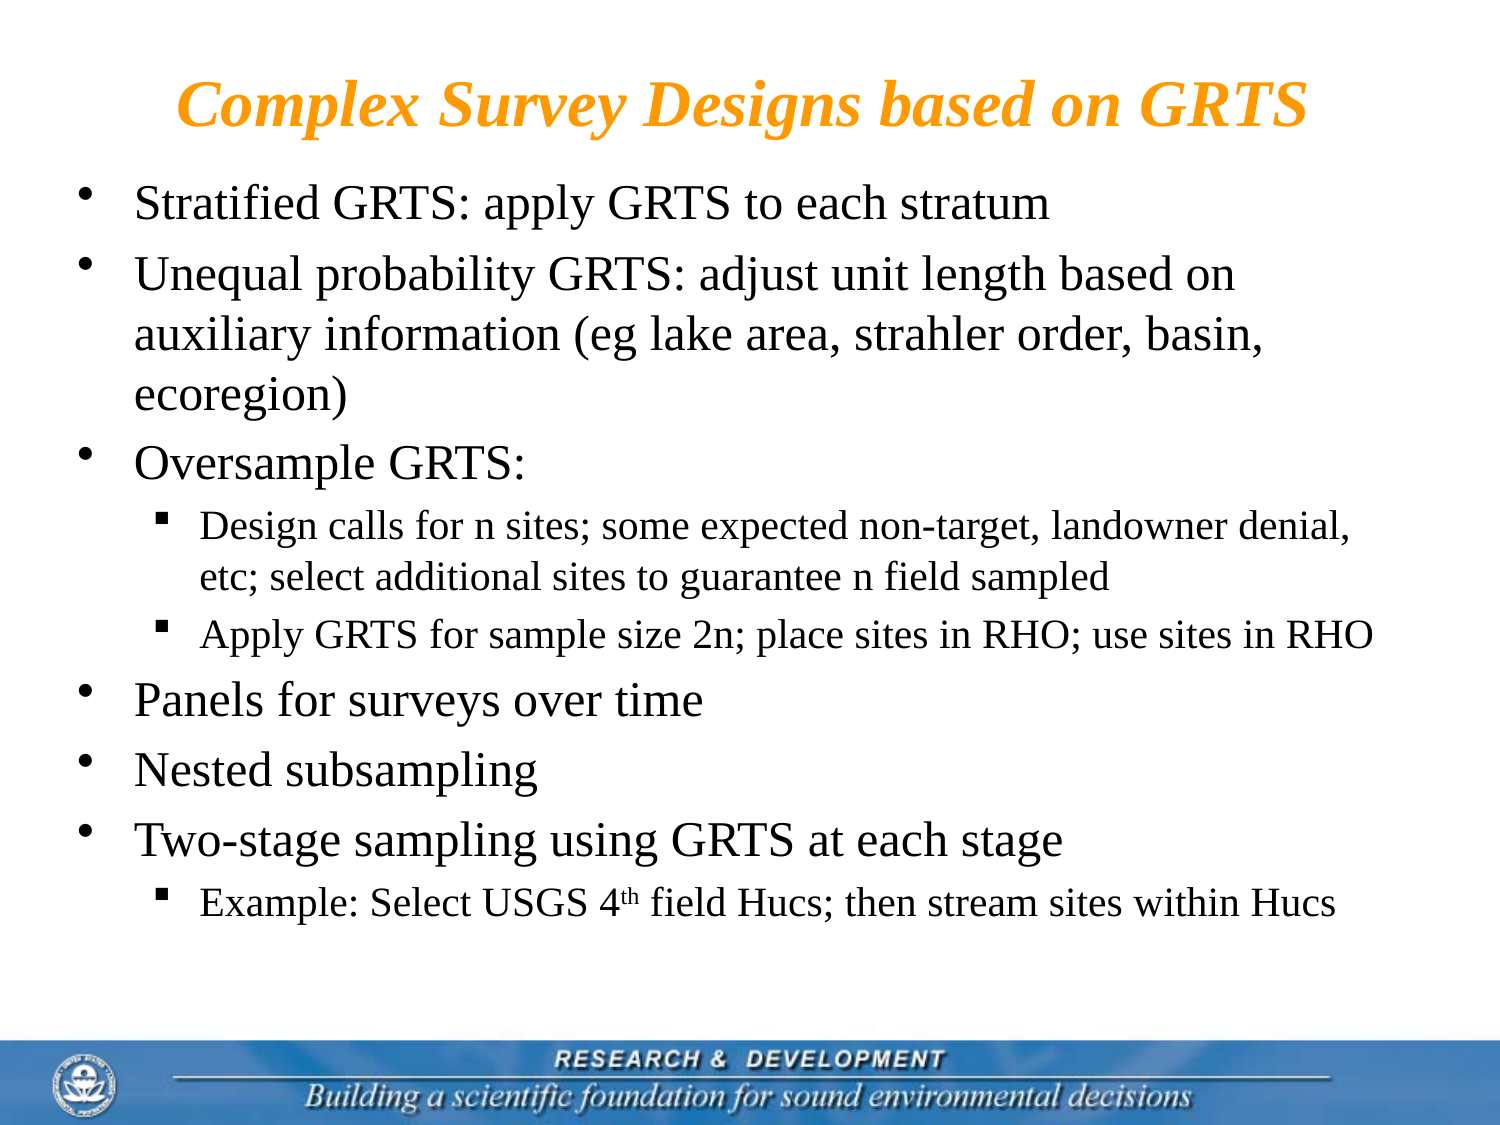

# Complex Survey Designs based on GRTS
Stratified GRTS: apply GRTS to each stratum
Unequal probability GRTS: adjust unit length based on auxiliary information (eg lake area, strahler order, basin, ecoregion)
Oversample GRTS:
Design calls for n sites; some expected non-target, landowner denial, etc; select additional sites to guarantee n field sampled
Apply GRTS for sample size 2n; place sites in RHO; use sites in RHO
Panels for surveys over time
Nested subsampling
Two-stage sampling using GRTS at each stage
Example: Select USGS 4th field Hucs; then stream sites within Hucs